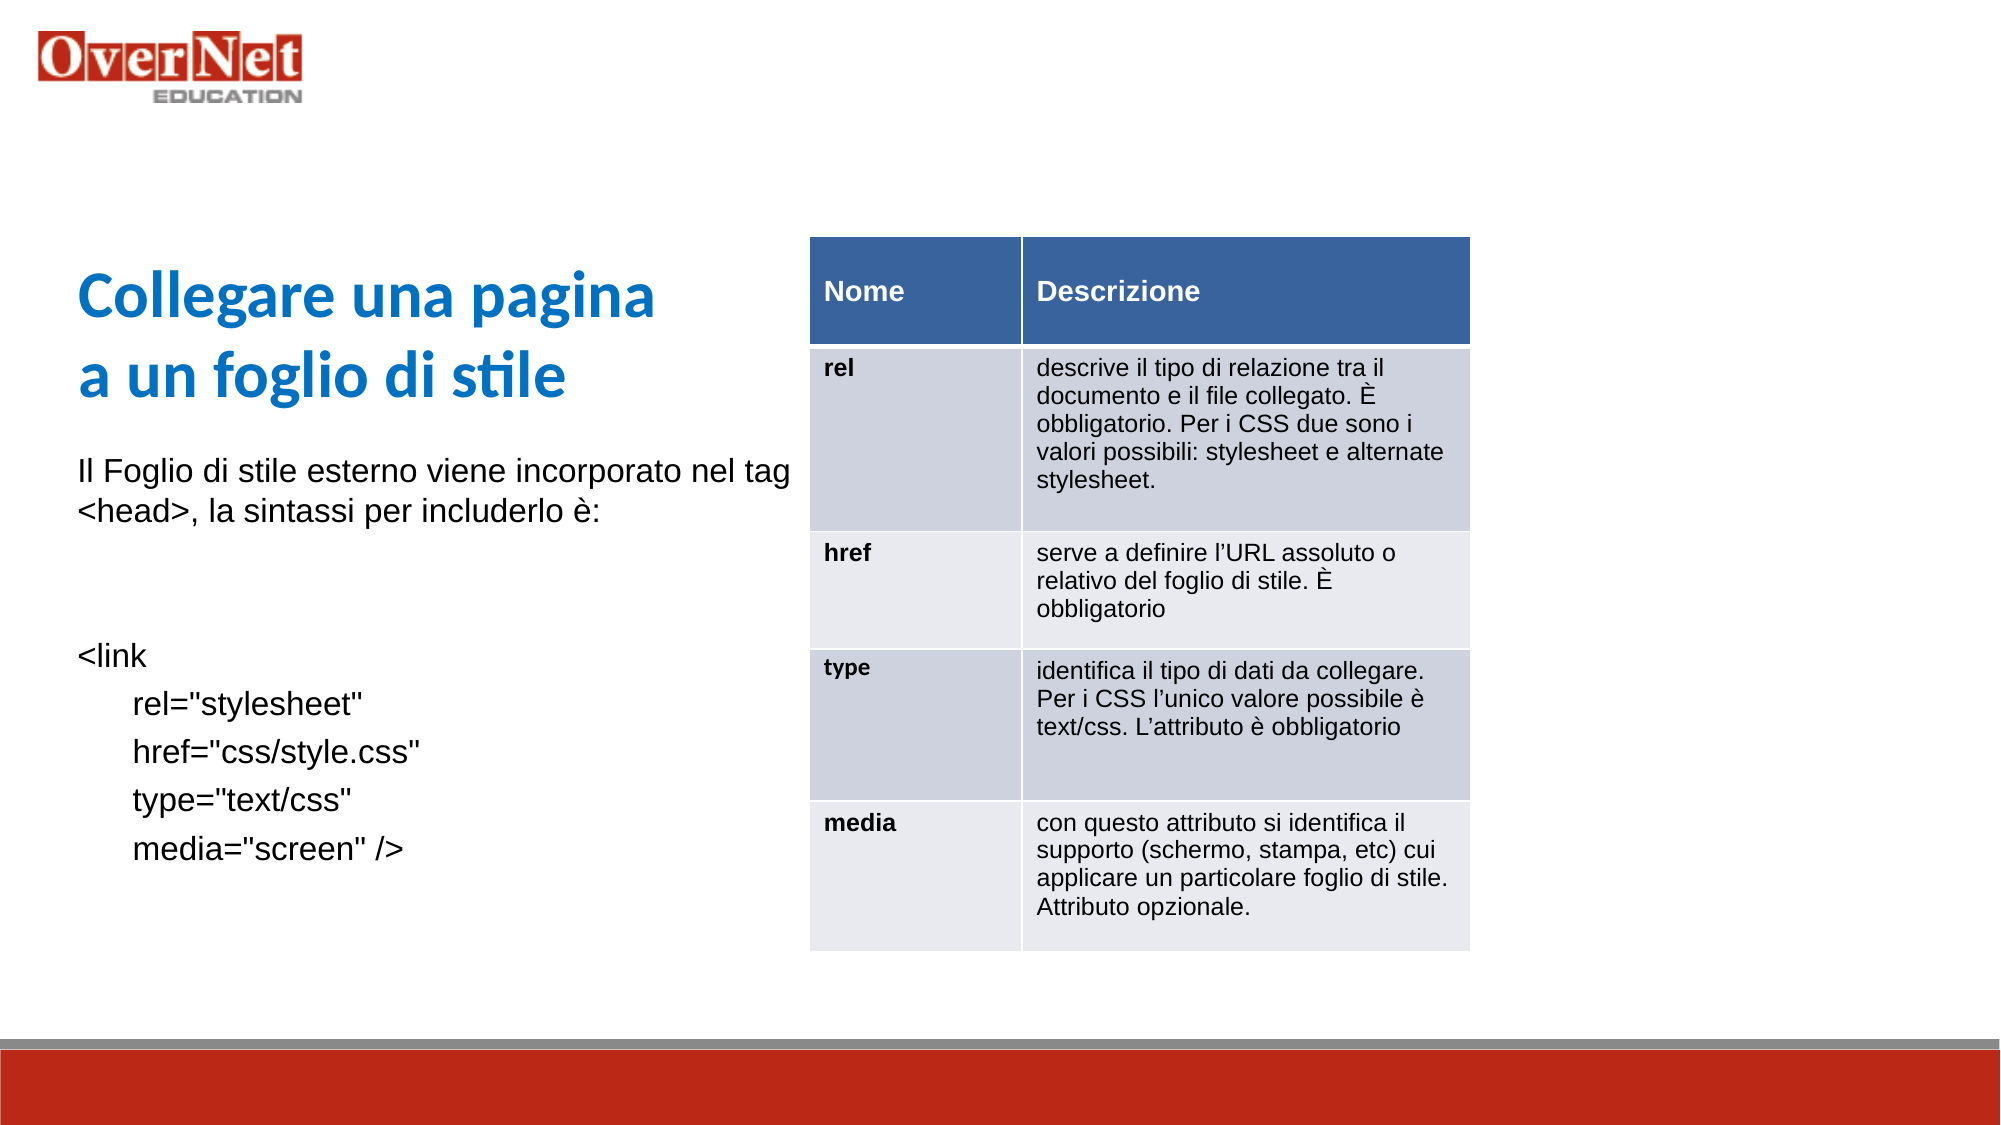

Collegare una pagina
a un foglio di stile
| Nome | Descrizione |
| --- | --- |
| rel | descrive il tipo di relazione tra il documento e il file collegato. È obbligatorio. Per i CSS due sono i valori possibili: stylesheet e alternate stylesheet. |
| href | serve a definire l’URL assoluto o relativo del foglio di stile. È obbligatorio |
| type | identifica il tipo di dati da collegare. Per i CSS l’unico valore possibile è text/css. L’attributo è obbligatorio |
| media | con questo attributo si identifica il supporto (schermo, stampa, etc) cui applicare un particolare foglio di stile. Attributo opzionale. |
Il Foglio di stile esterno viene incorporato nel tag <head>, la sintassi per includerlo è:

<link
      rel="stylesheet"
      href="css/style.css"
      type="text/css"
      media="screen" />